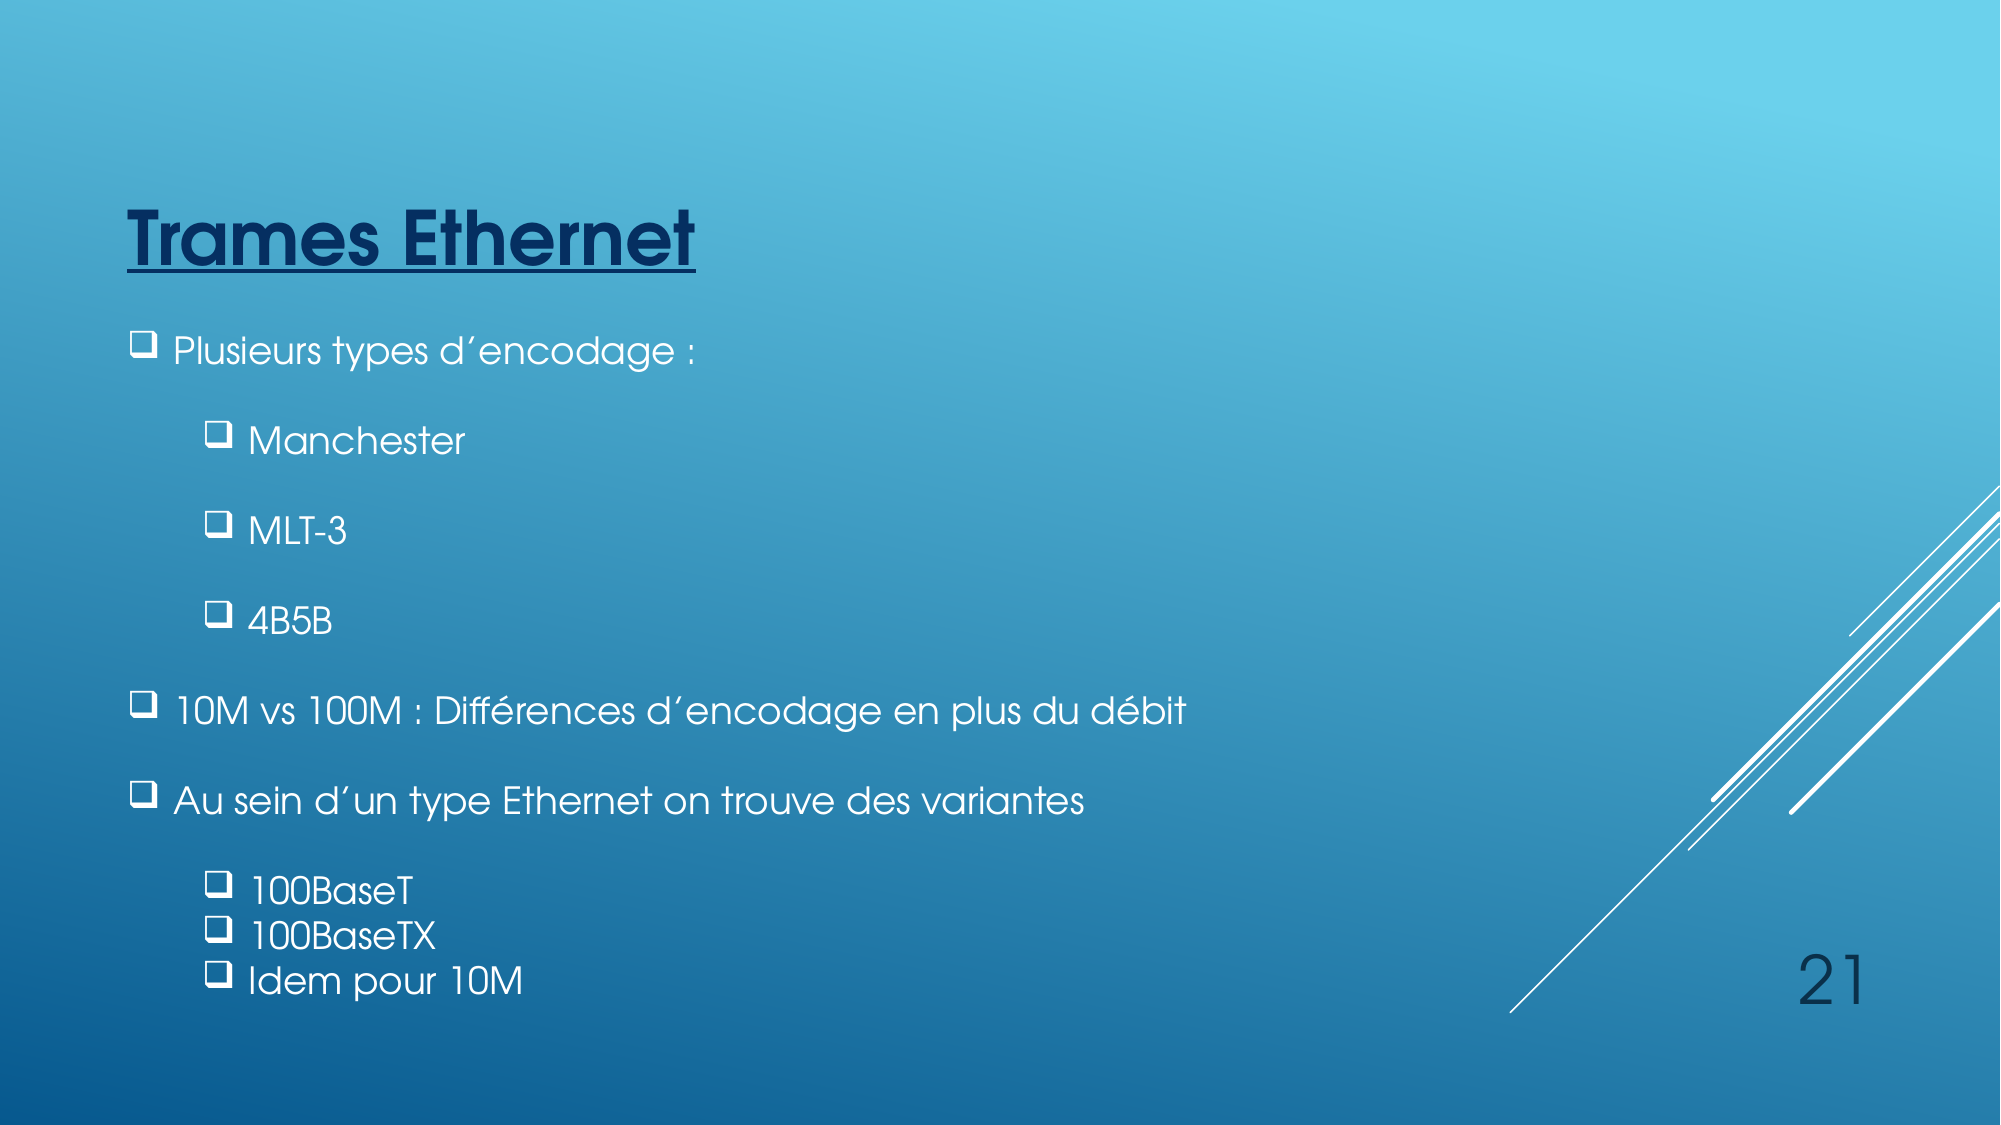

# Trames Ethernet
Plusieurs types d’encodage :

Manchester

MLT-3

4B5B

10M vs 100M : Différences d’encodage en plus du débit

Au sein d’un type Ethernet on trouve des variantes

100BaseT
100BaseTX
Idem pour 10M

21